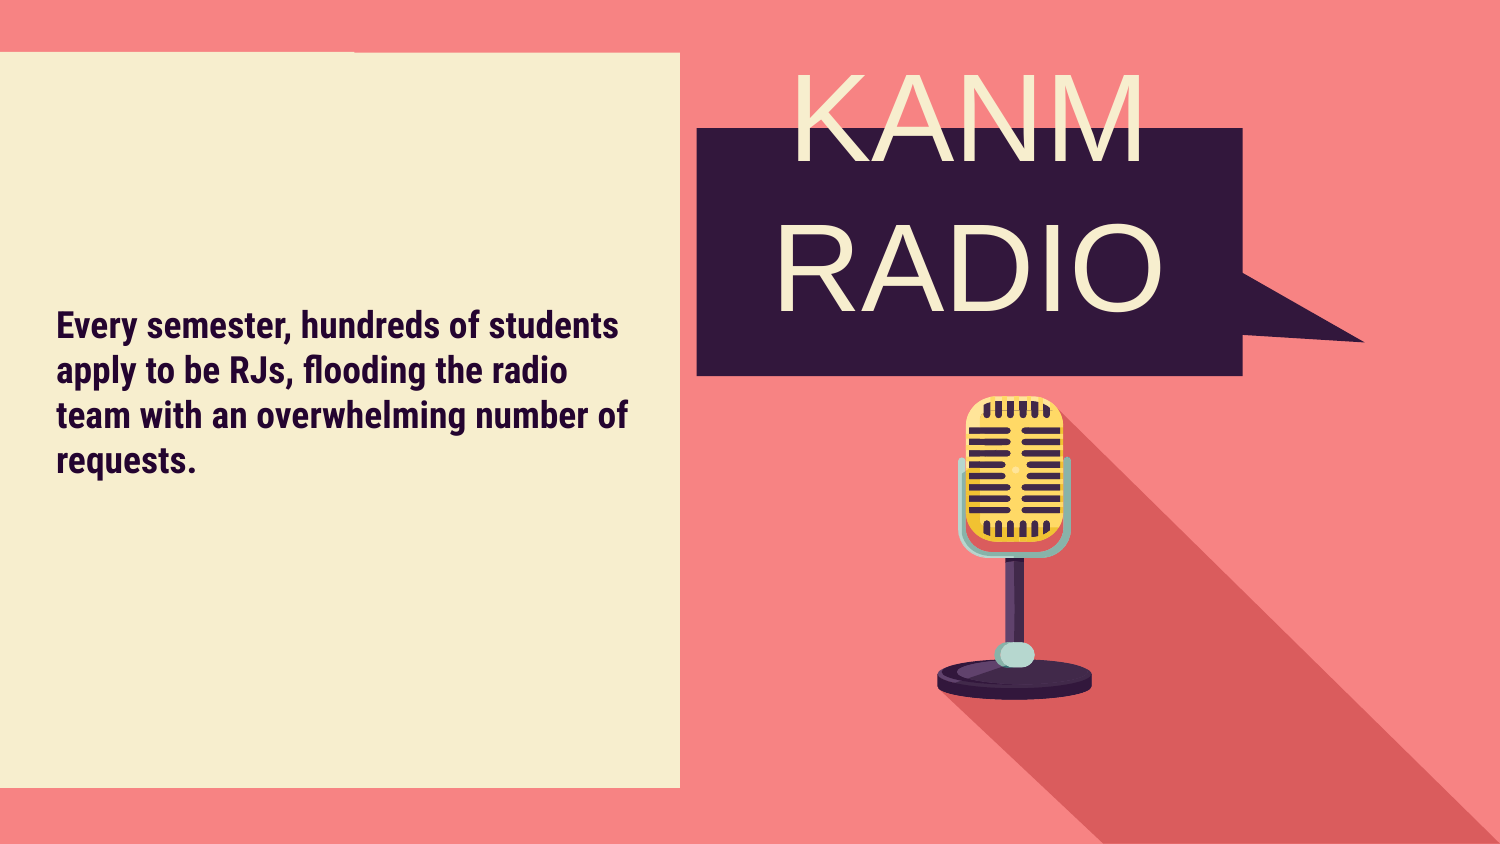

# KANM RADIO
Every semester, hundreds of students apply to be RJs, flooding the radio team with an overwhelming number of requests.